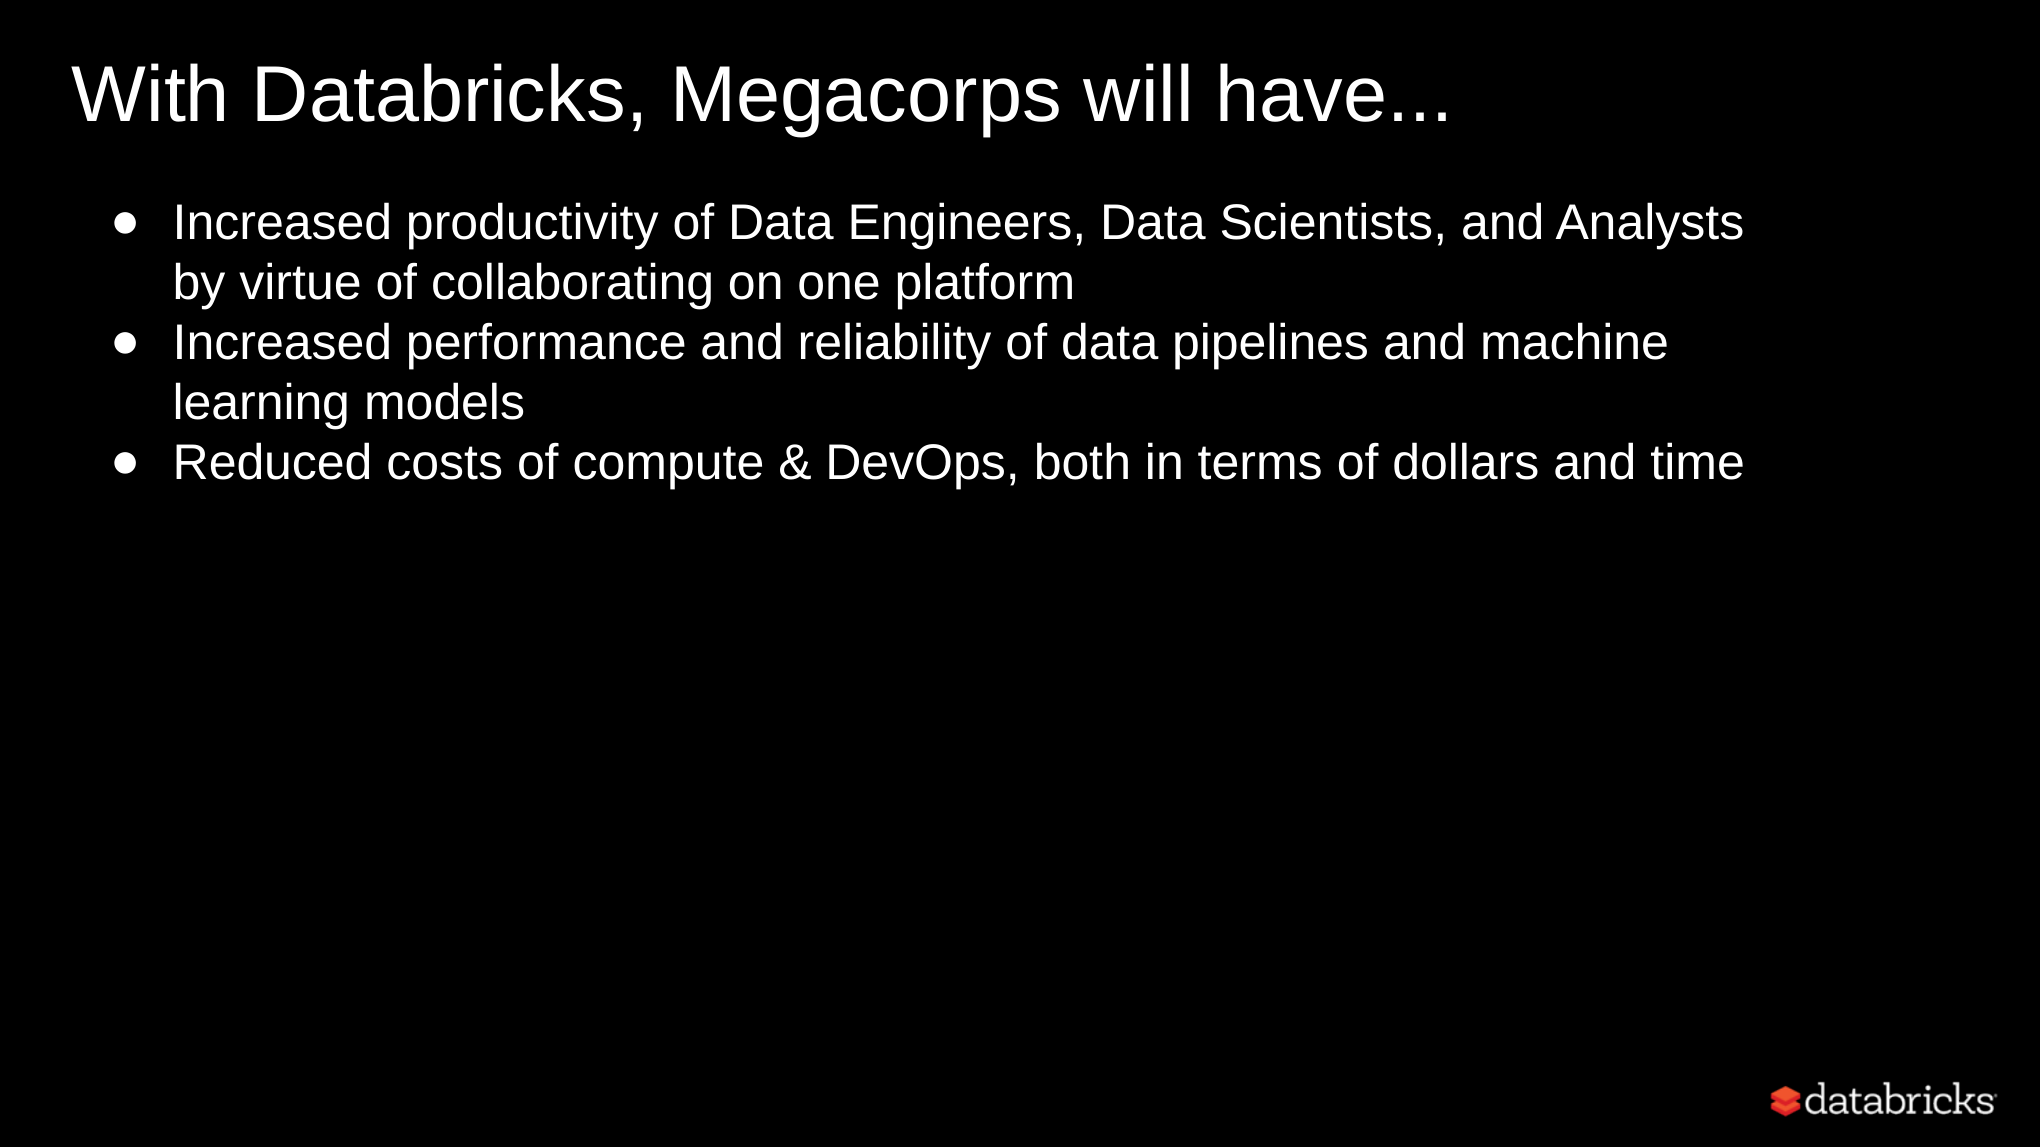

# With Databricks, Megacorps will have...

Increased productivity of Data Engineers, Data Scientists, and Analysts by virtue of collaborating on one platform
Increased performance and reliability of data pipelines and machine learning models
Reduced costs of compute & DevOps, both in terms of dollars and time